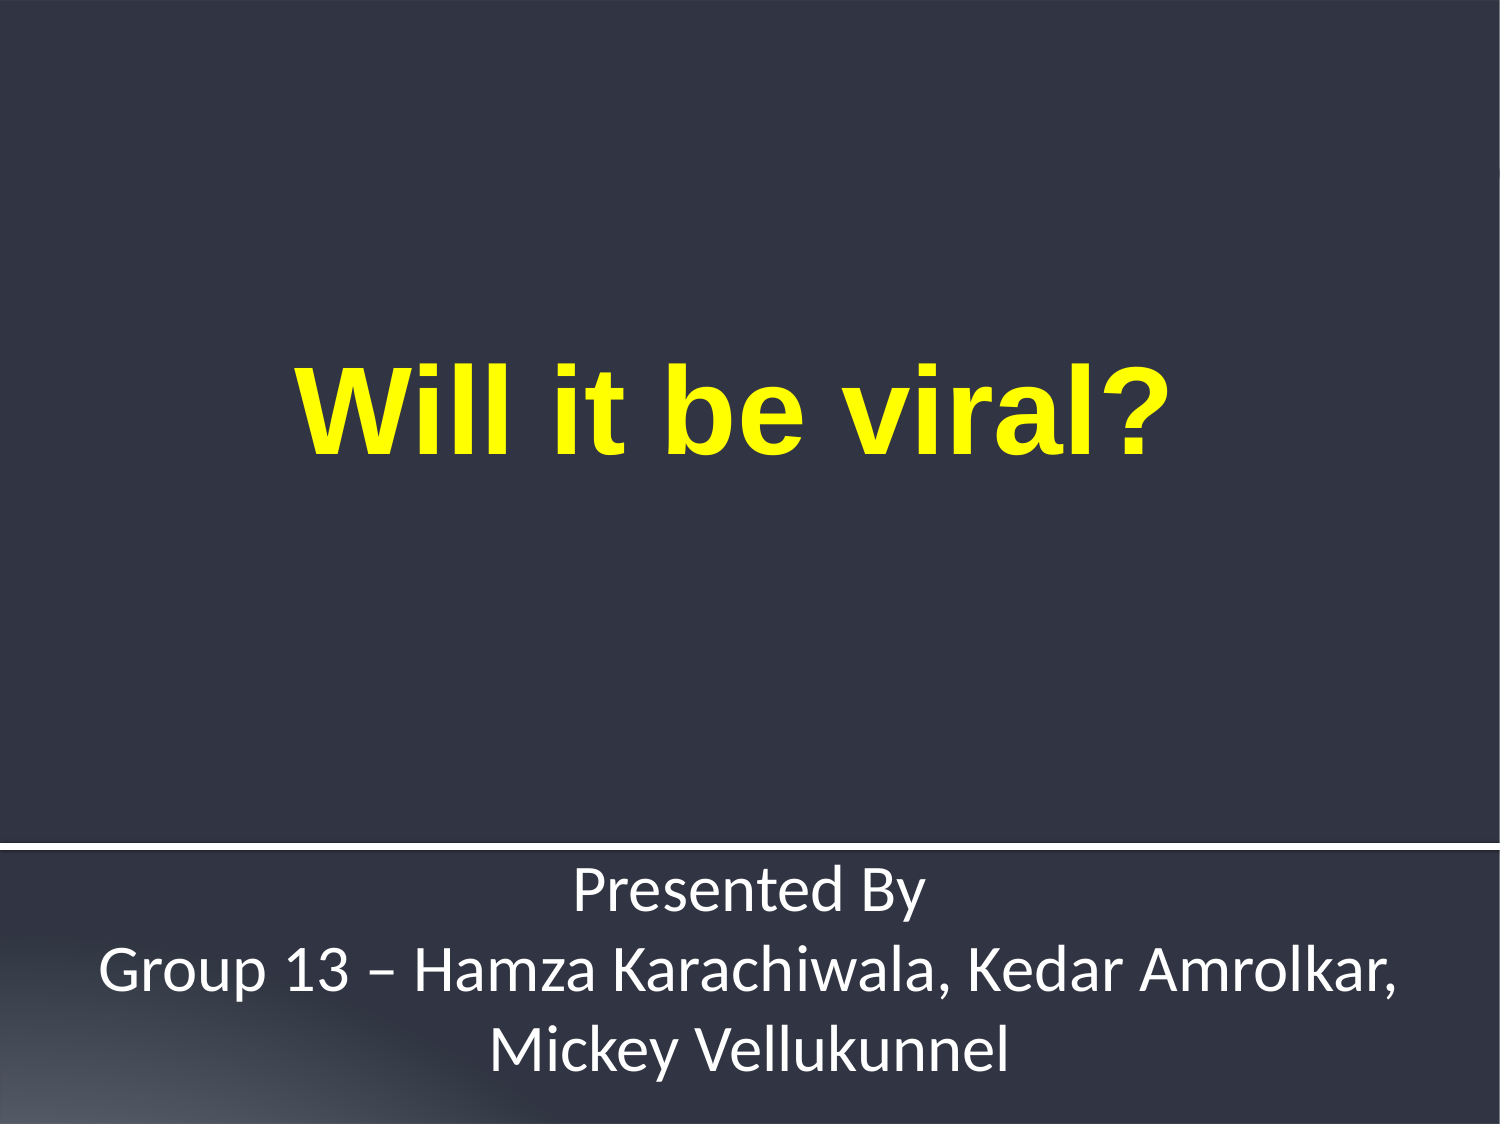

Will it be viral?

Presented By
Group 13 – Hamza Karachiwala, Kedar Amrolkar, Mickey Vellukunnel